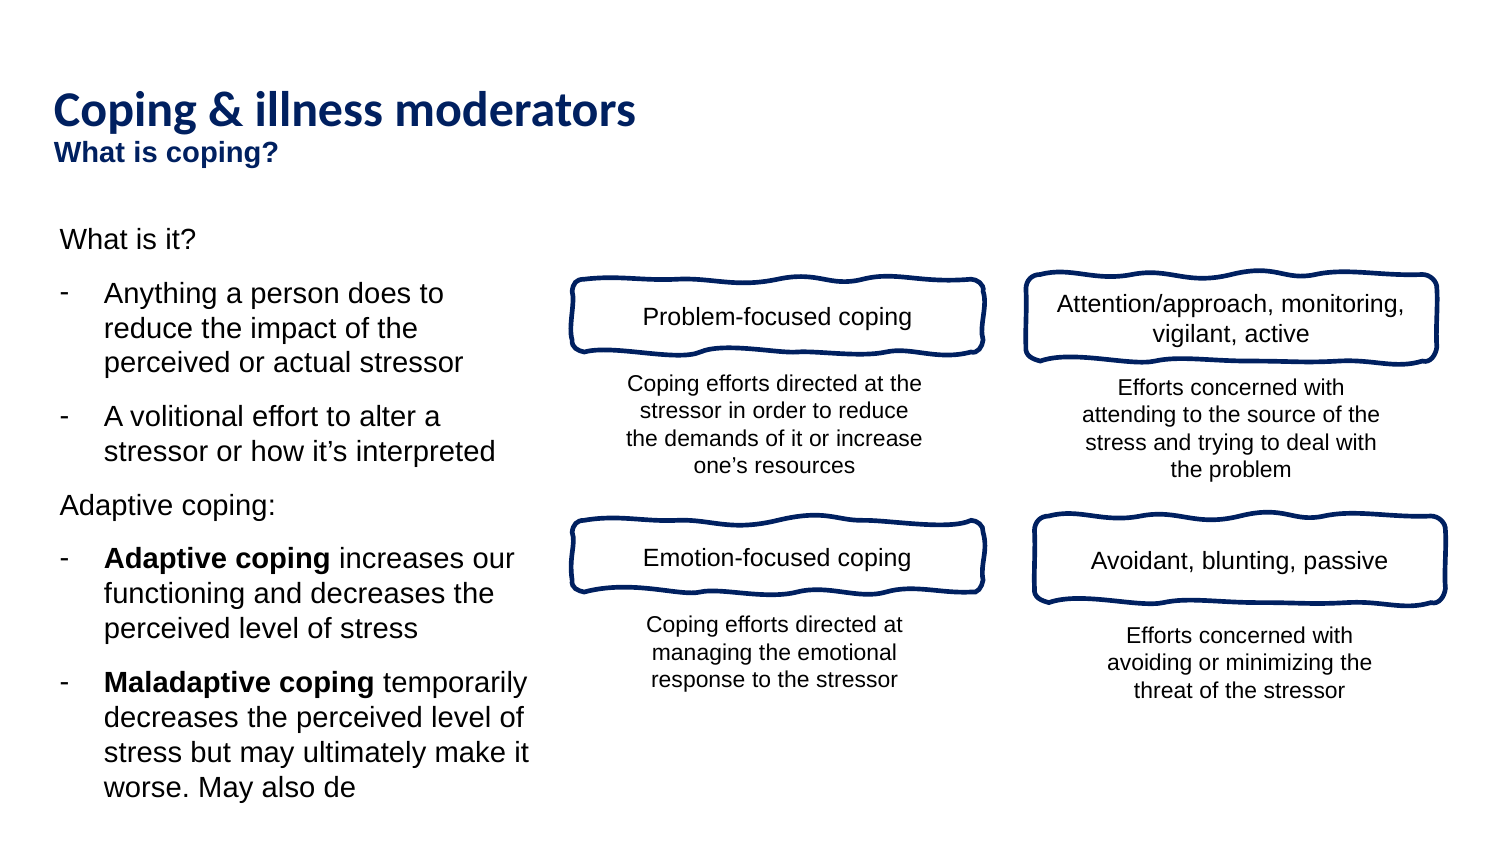

Coping & illness moderators
What is coping?
What is it?
Anything a person does to reduce the impact of the perceived or actual stressor
A volitional effort to alter a stressor or how it’s interpreted
Adaptive coping:
Adaptive coping increases our functioning and decreases the perceived level of stress
Maladaptive coping temporarily decreases the perceived level of stress but may ultimately make it worse. May also de

Attention/approach, monitoring, vigilant, active
Problem-focused coping
Coping efforts directed at the stressor in order to reduce the demands of it or increase one’s resources

Efforts concerned with attending to the source of the stress and trying to deal with the problem

Avoidant, blunting, passive
Emotion-focused coping
Coping efforts directed at managing the emotional response to the stressor

Efforts concerned with avoiding or minimizing the threat of the stressor